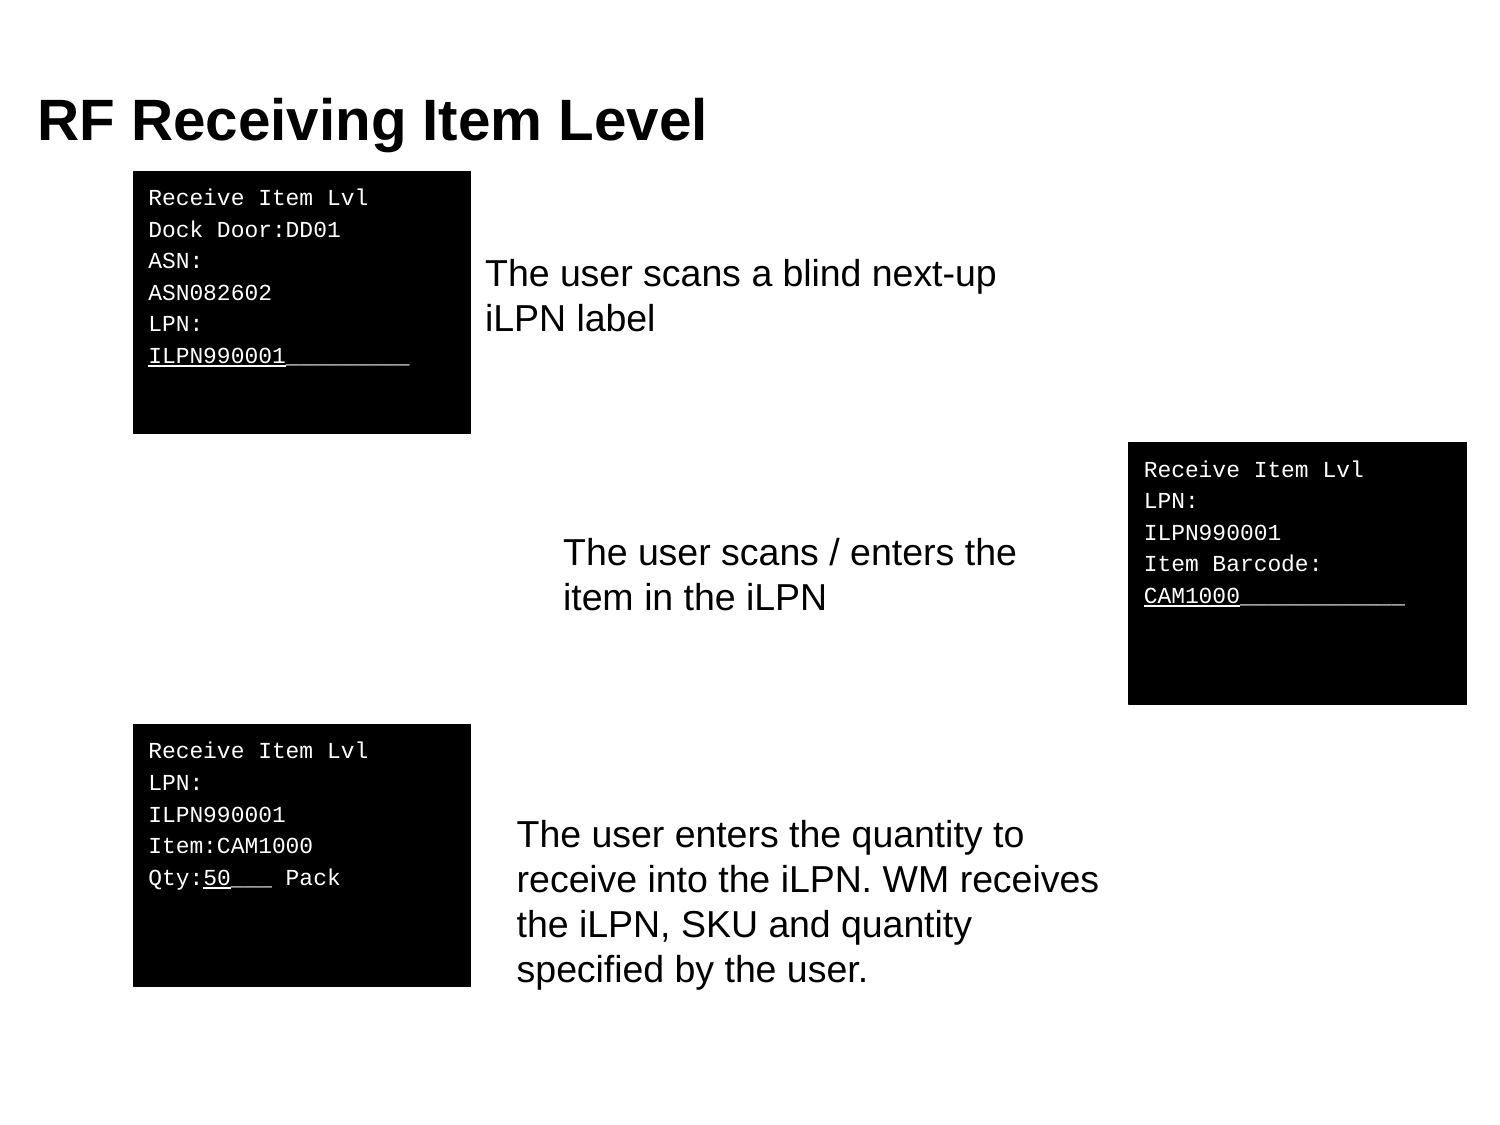

# RF Receiving Item Level
Receive Item Lvl
Dock Door:DD01
ASN:
ASN082602
LPN:
ILPN990001_________
The user scans a blind next-up iLPN label
Receive Item Lvl
LPN:
ILPN990001
Item Barcode:
CAM1000____________
The user scans / enters the item in the iLPN
Receive Item Lvl
LPN:
ILPN990001
Item:CAM1000
Qty:50___ Pack
The user enters the quantity to receive into the iLPN. WM receives the iLPN, SKU and quantity specified by the user.